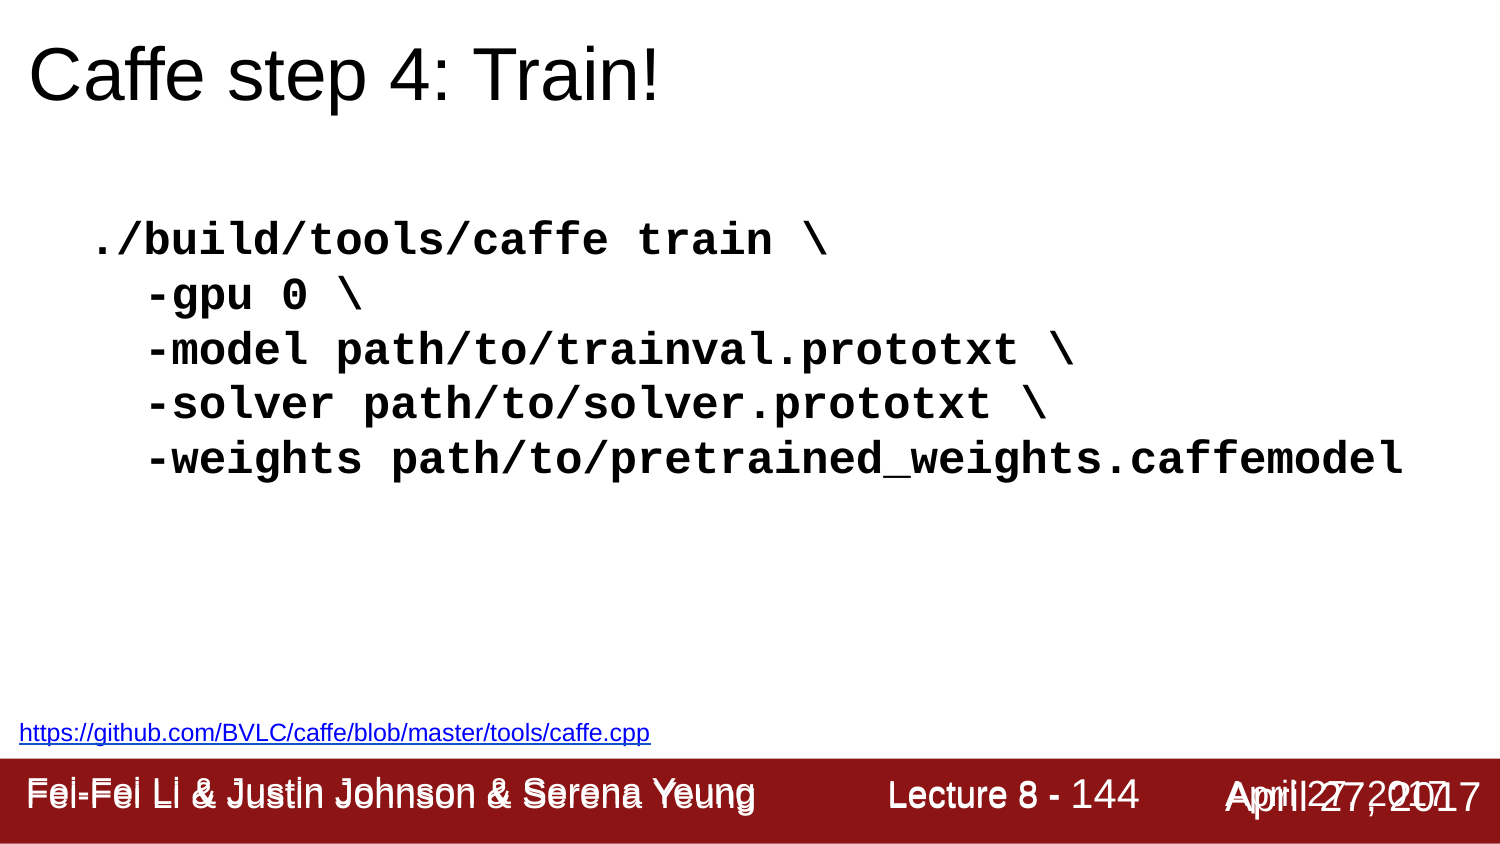

# Caffe step 4: Train!
./build/tools/caffe train \
-gpu 0 \
-model path/to/trainval.prototxt \
-solver path/to/solver.prototxt \
-weights path/to/pretrained_weights.caffemodel
https://github.com/BVLC/caffe/blob/master/tools/caffe.cpp
Lecture 8 - 144
April 27, 2017
Fei-Fei Li & Justin Johnson & Serena Yeung
Fei-Fei Li & Justin Johnson & Serena Yeung	Lecture 8 -	April 27, 2017